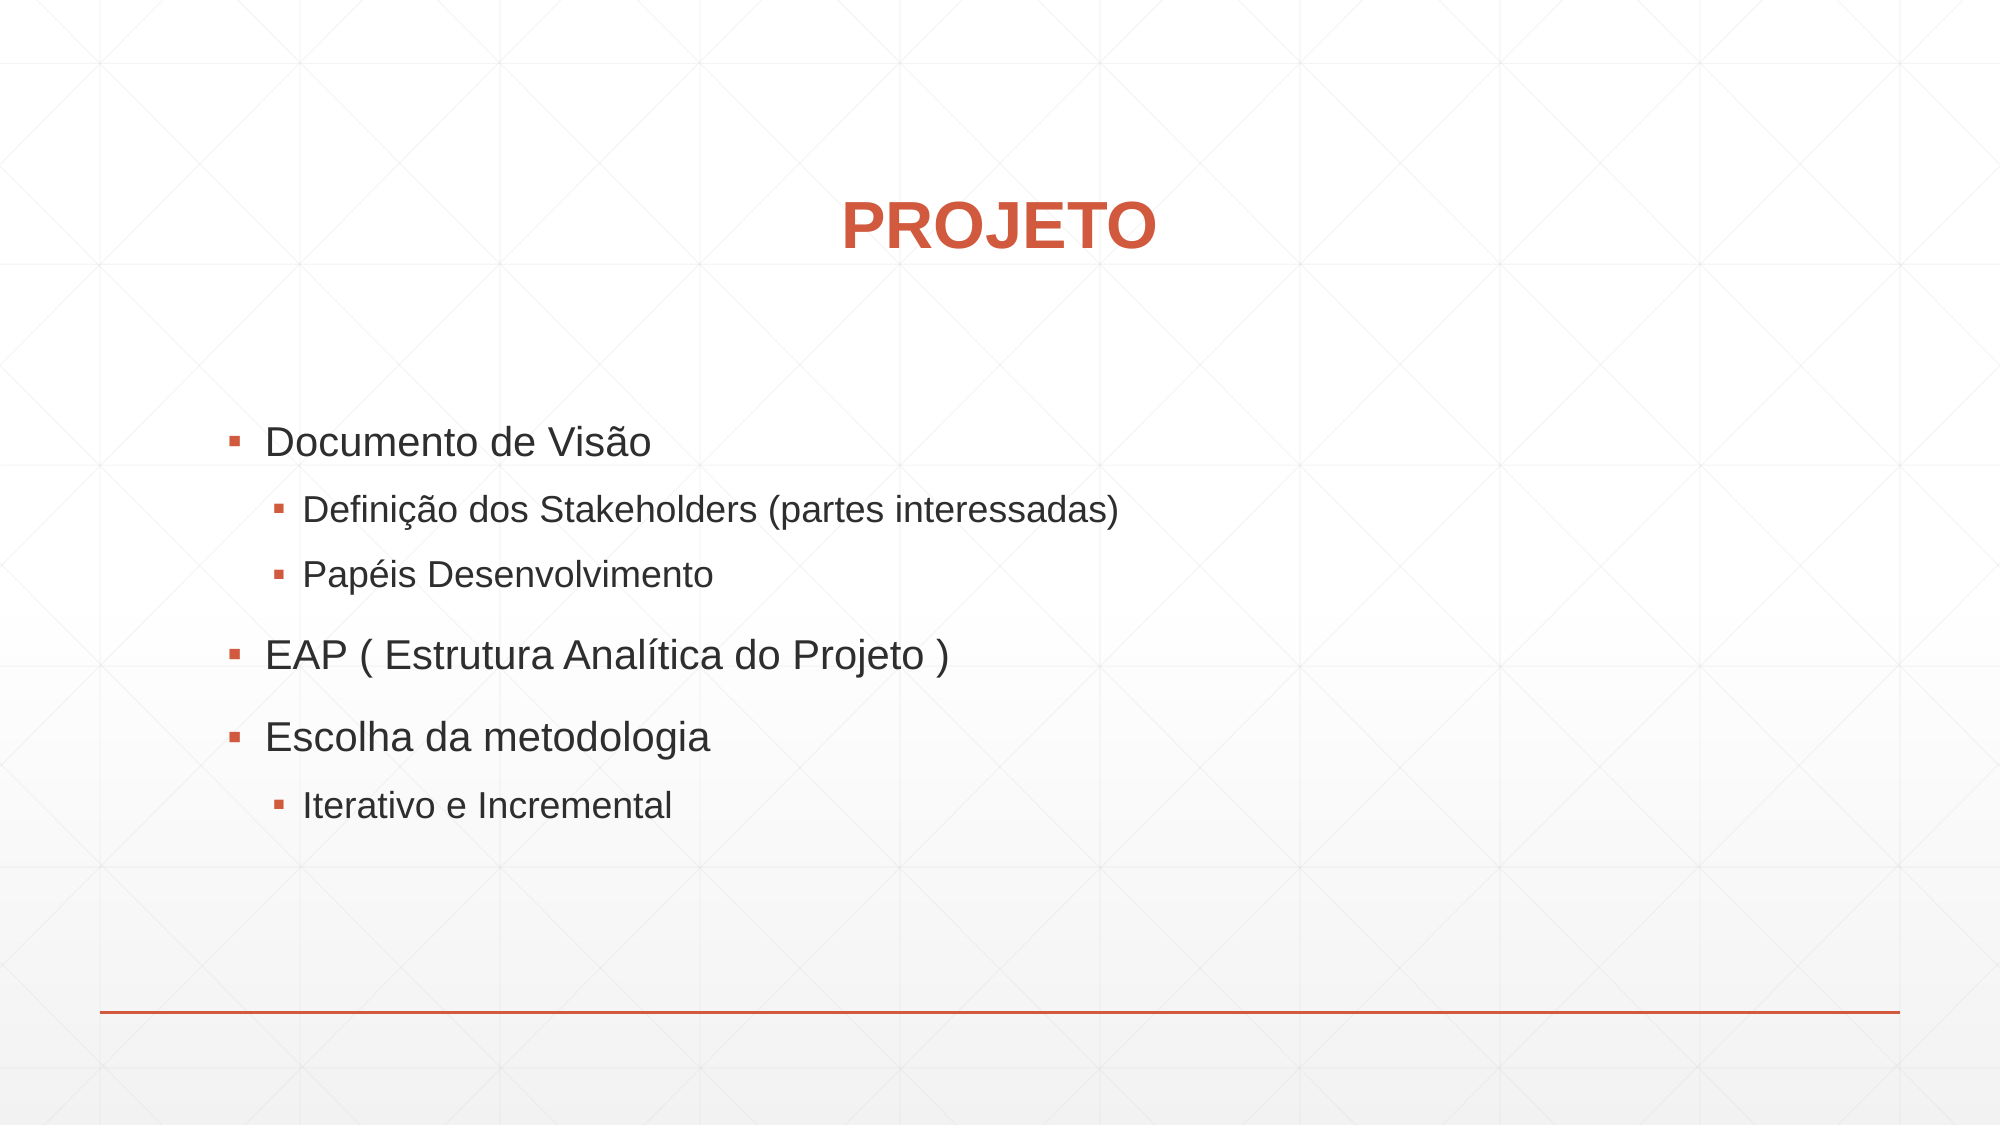

# PROJETO

Documento de Visão
Definição dos Stakeholders (partes interessadas)
Papéis Desenvolvimento
EAP ( Estrutura Analítica do Projeto )
Escolha da metodologia
Iterativo e Incremental